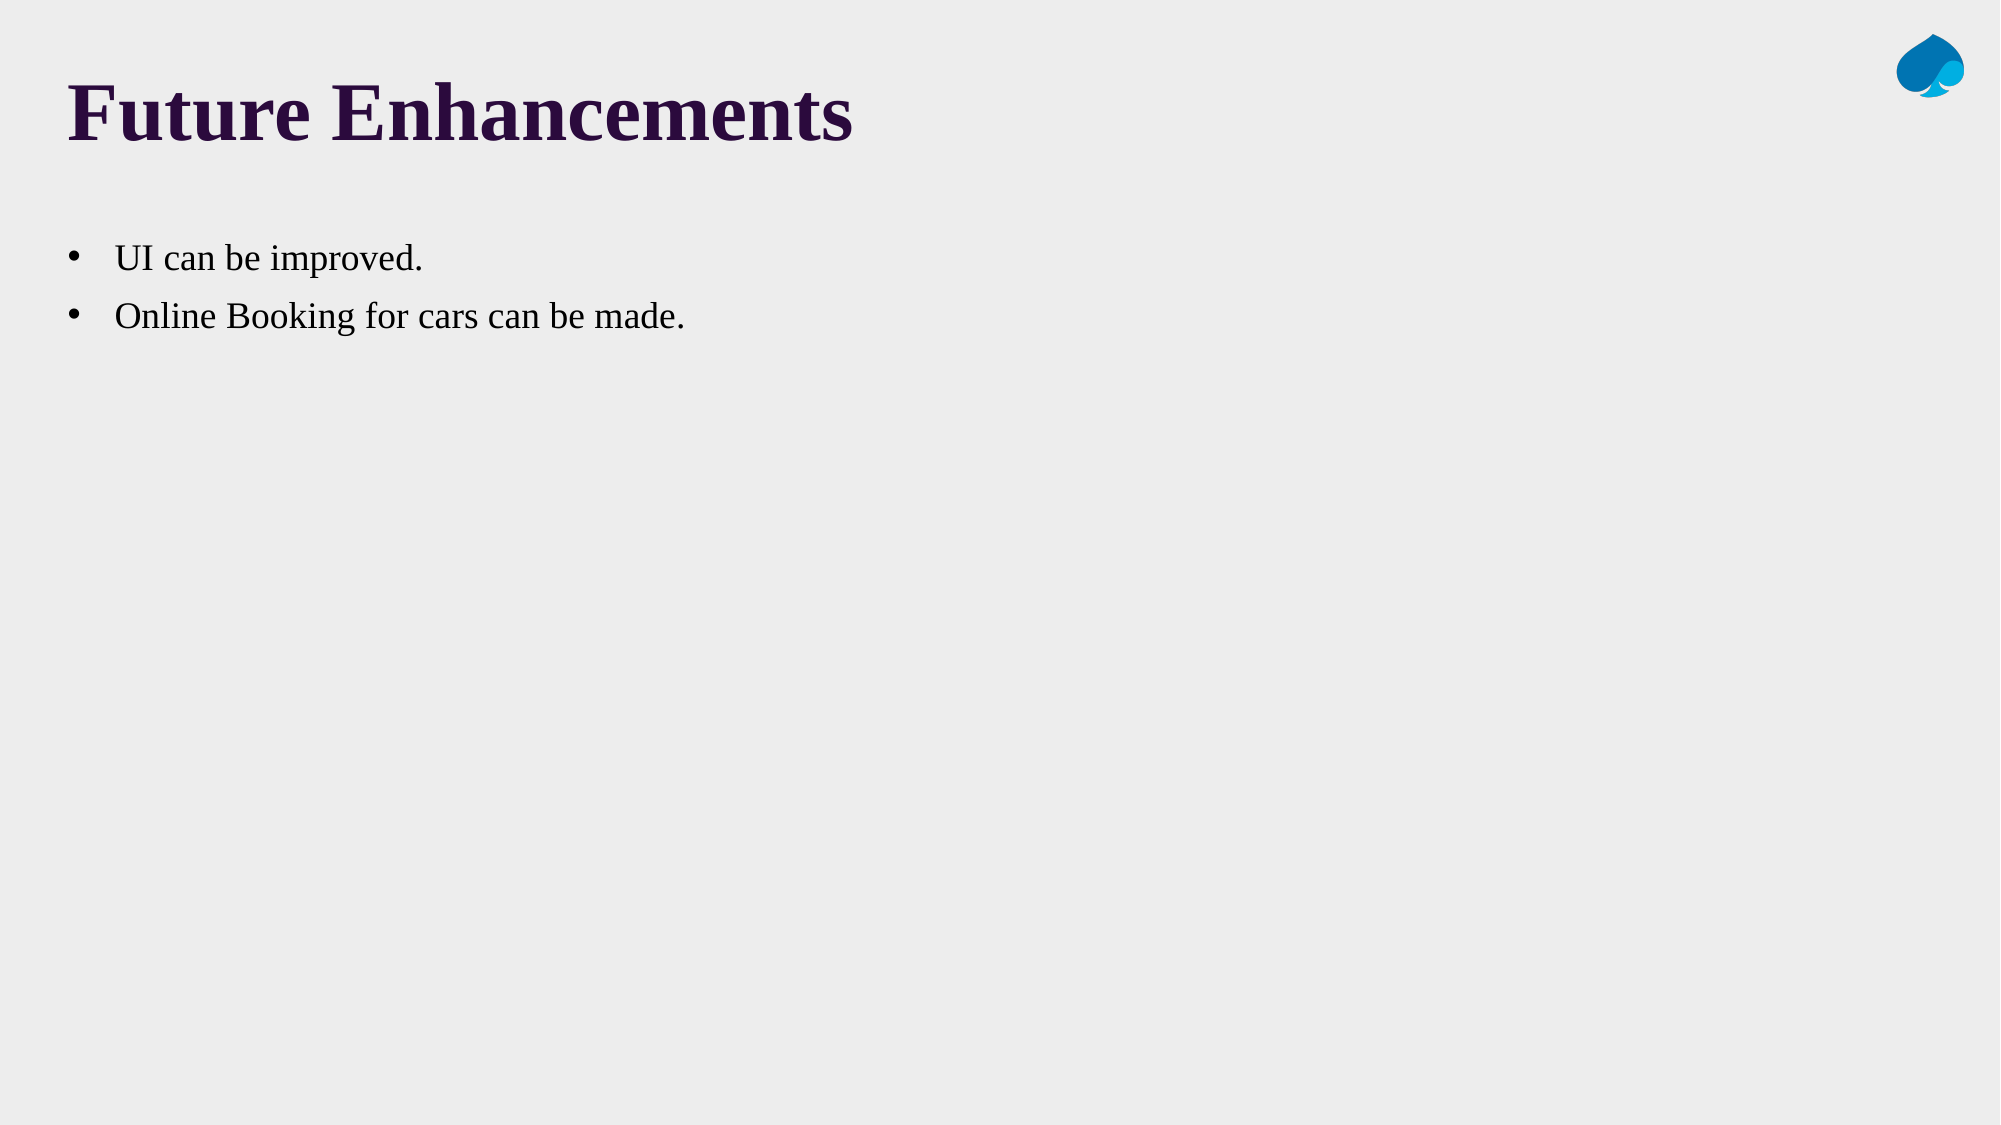

# Future Enhancements
UI can be improved.
Online Booking for cars can be made.